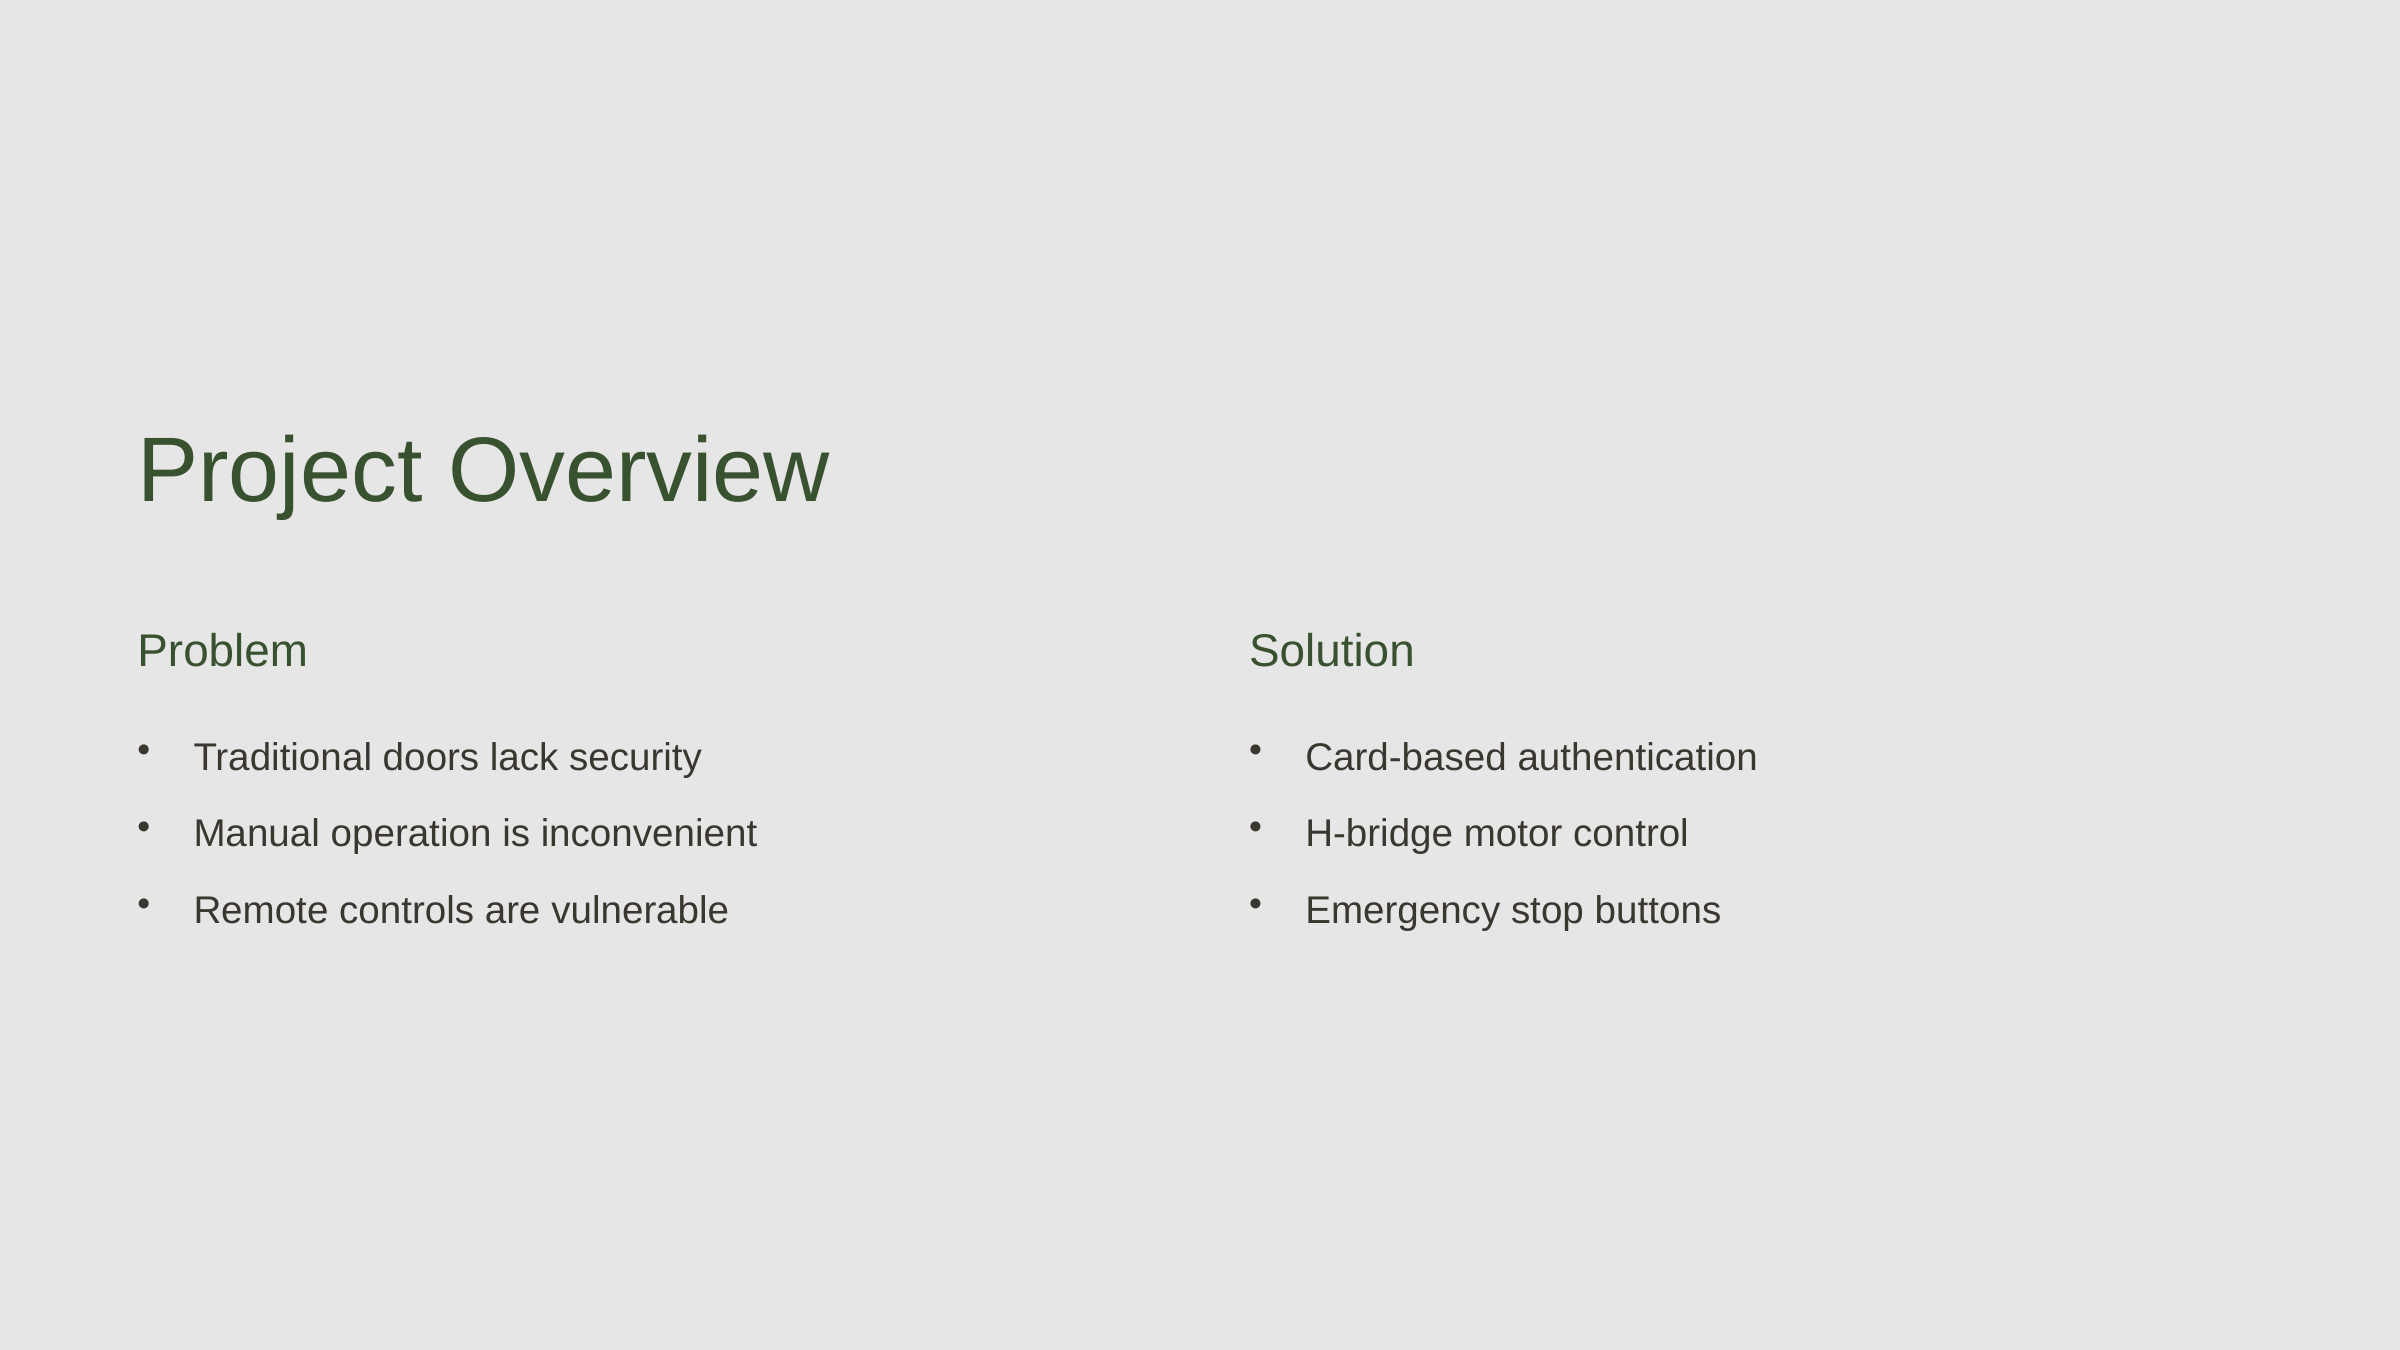

Project Overview
Problem
Solution
Traditional doors lack security
Card-based authentication
Manual operation is inconvenient
H-bridge motor control
Remote controls are vulnerable
Emergency stop buttons